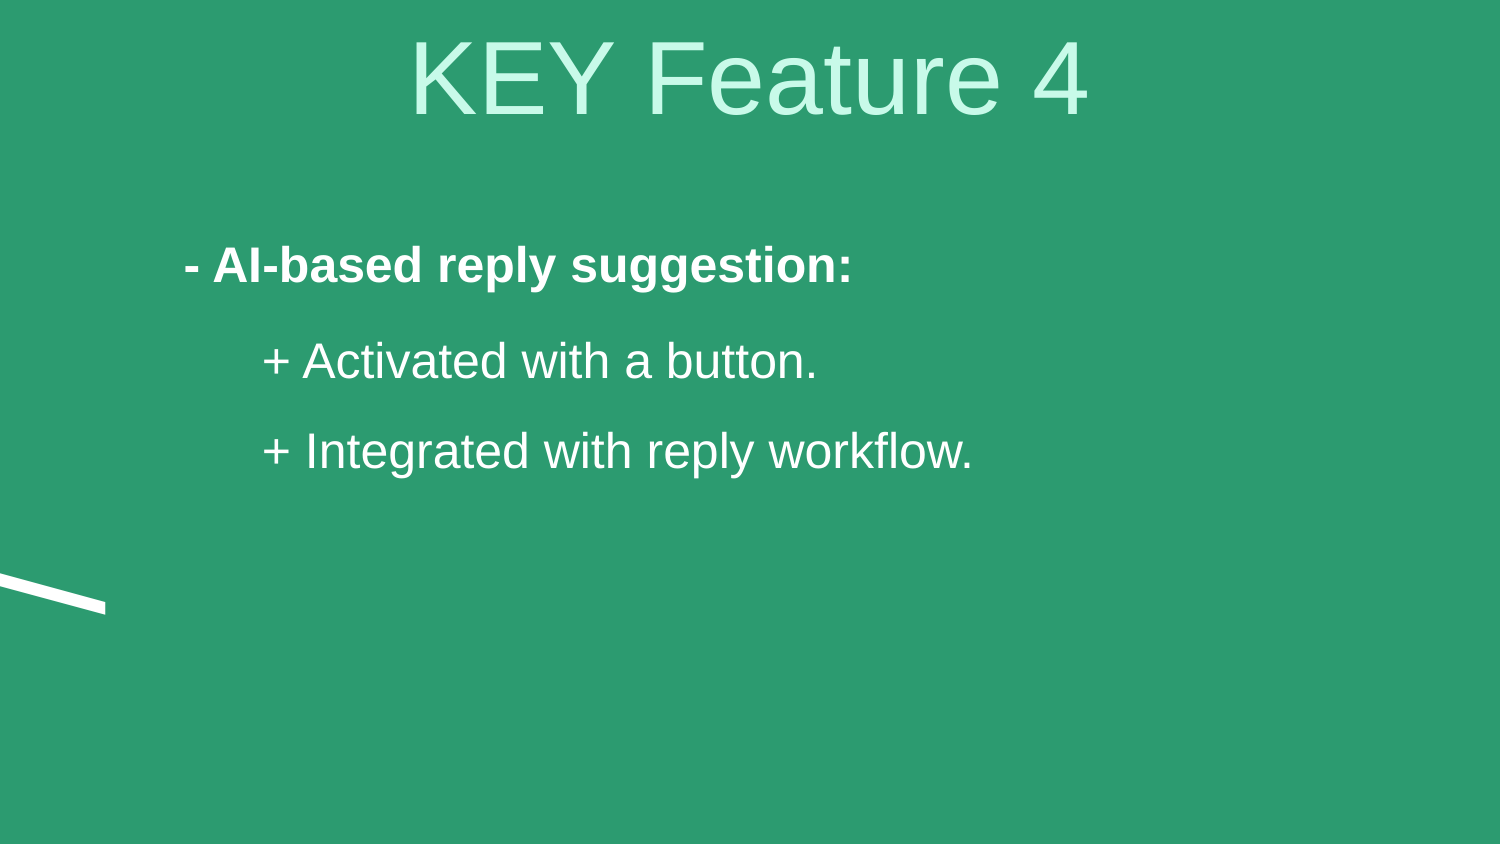

# KEY Feature 4
- AI-based reply suggestion:
+ Activated with a button.
+ Integrated with reply workflow.